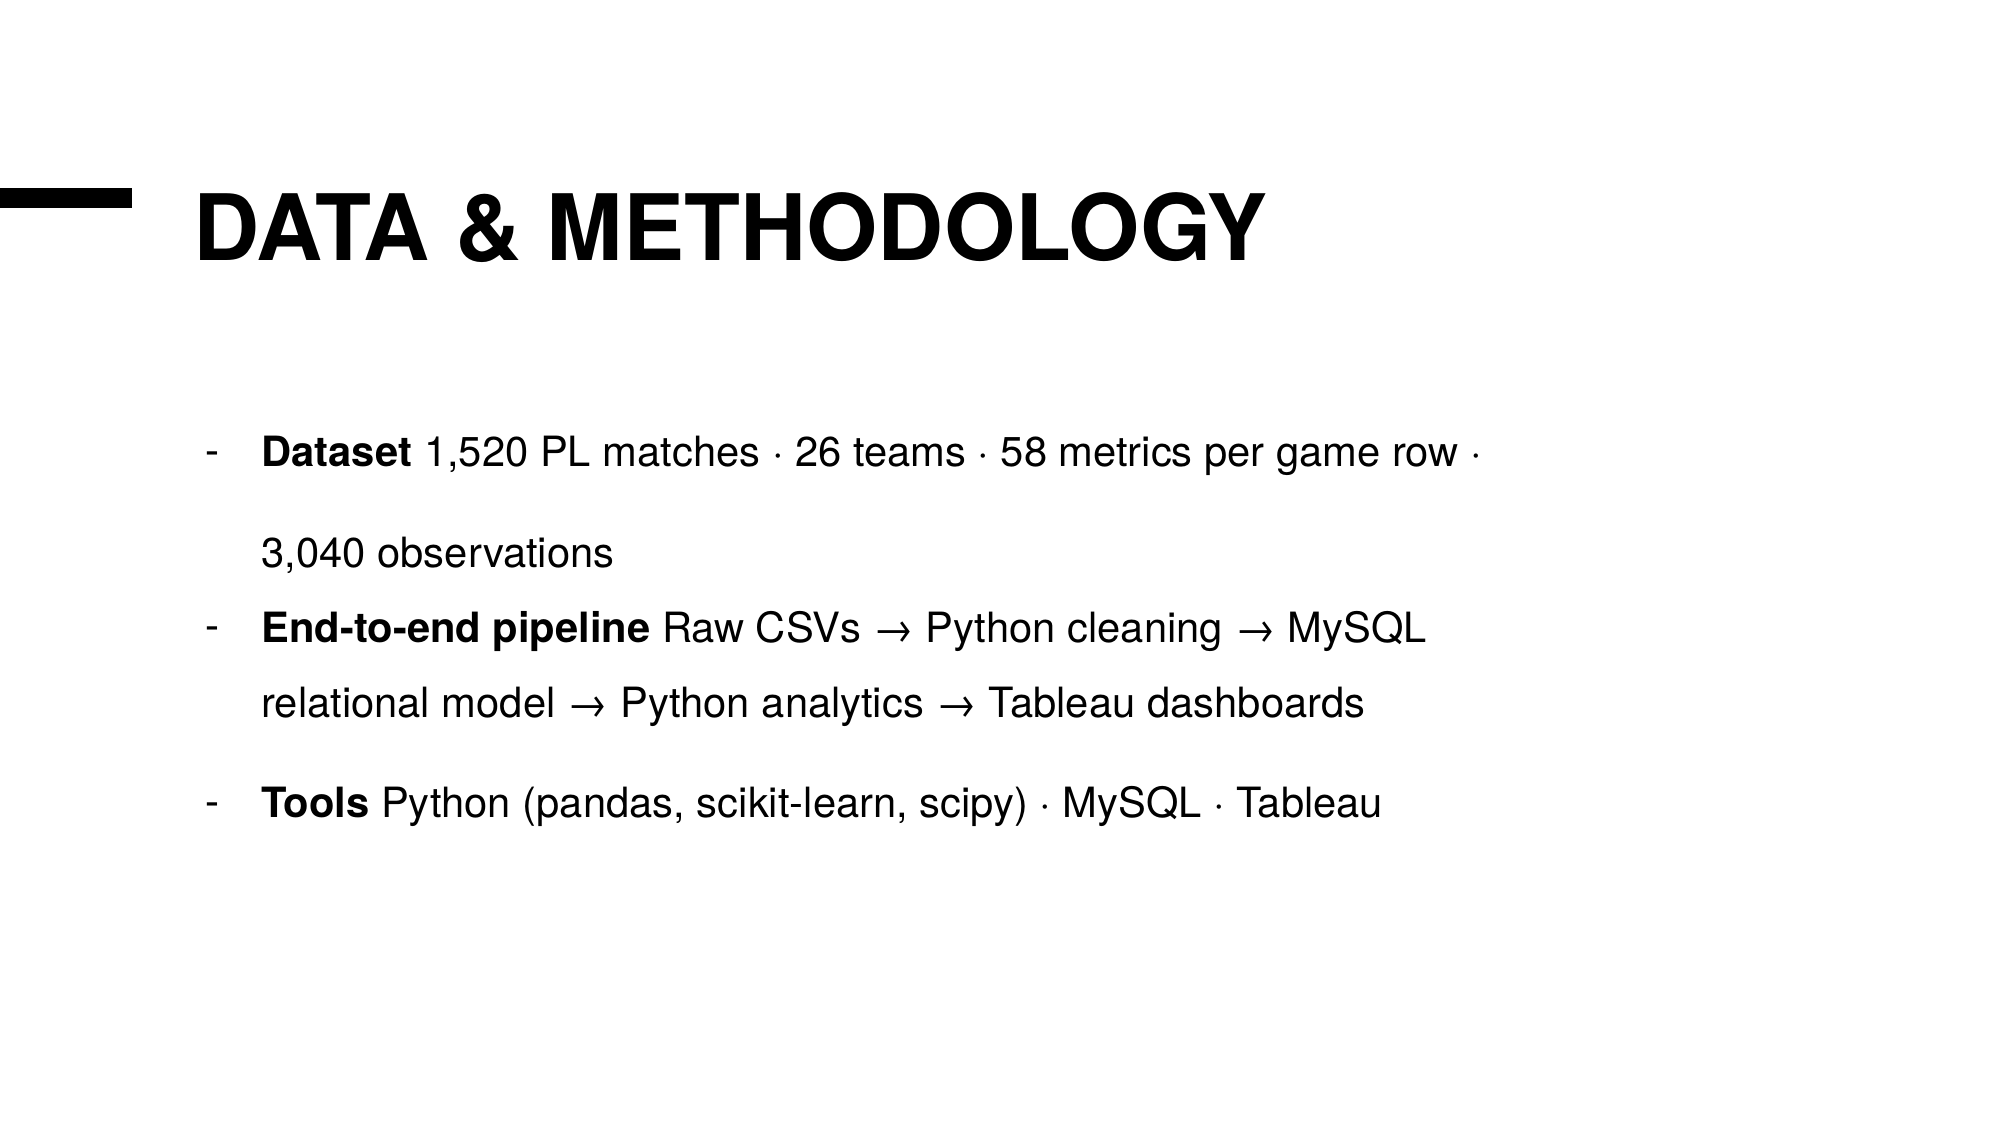

# Data & Methodology
Dataset 1,520 PL matches · 26 teams · 58 metrics per game row · 3,040 observations
End-to-end pipeline Raw CSVs → Python cleaning → MySQL relational model → Python analytics → Tableau dashboards
Tools Python (pandas, scikit-learn, scipy) · MySQL · Tableau